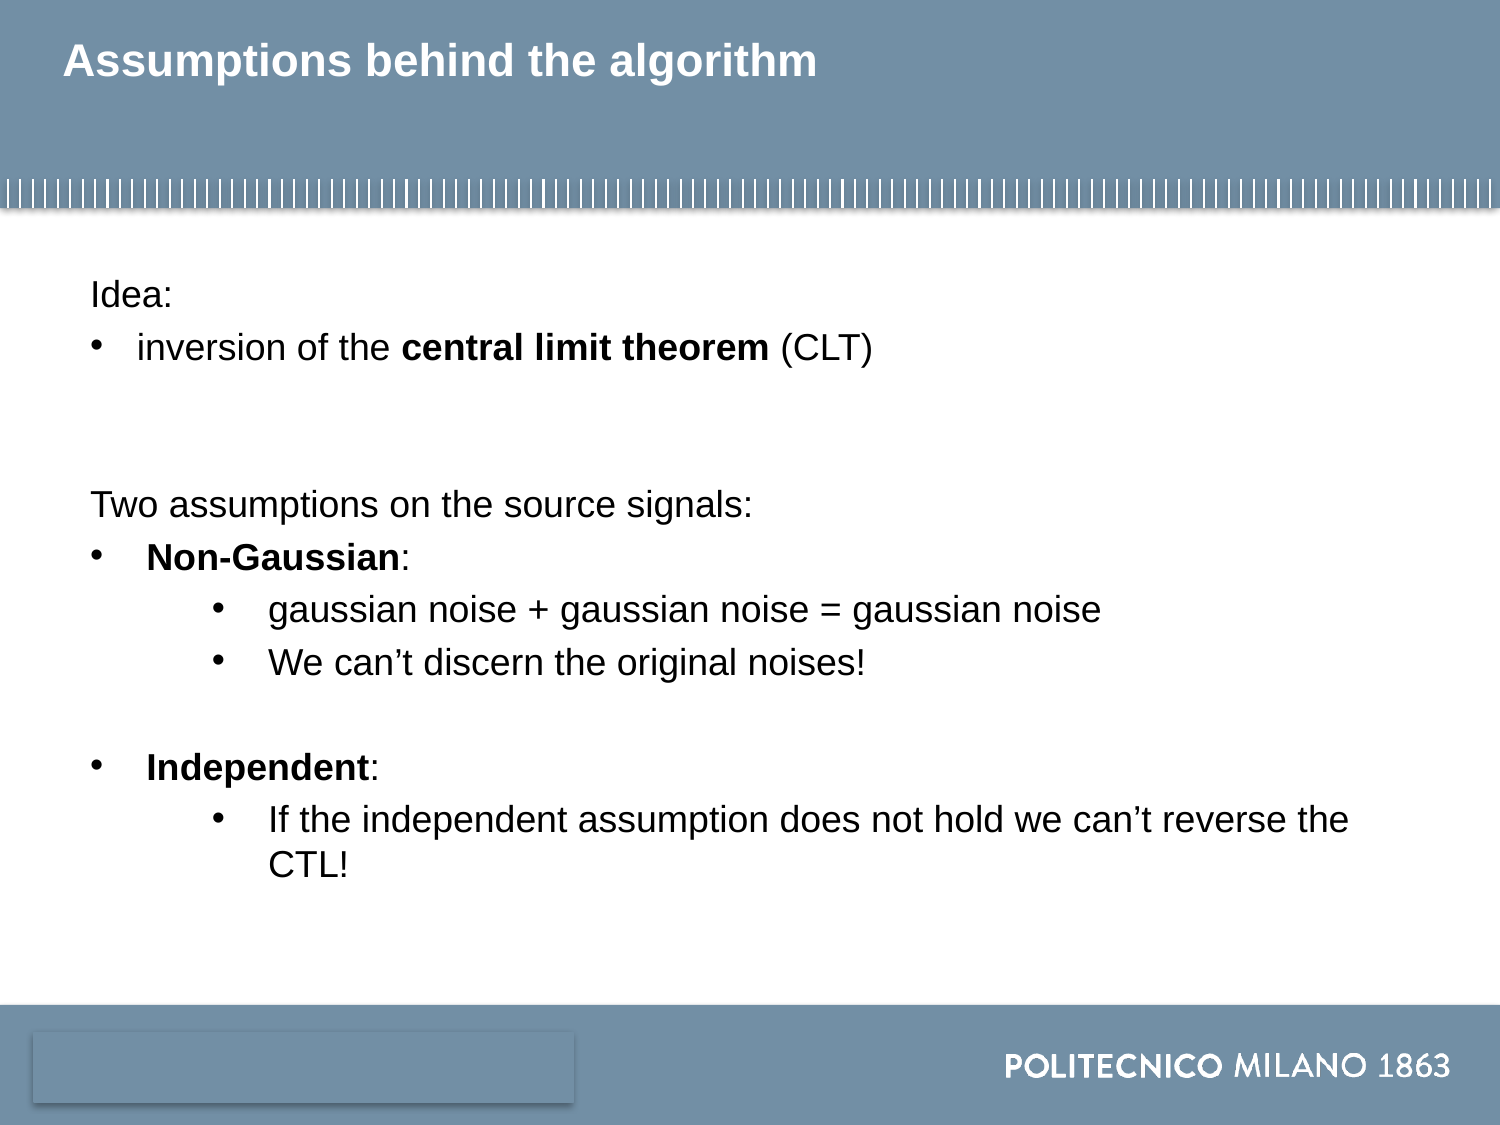

# Assumptions behind the algorithm
Idea:
inversion of the central limit theorem (CLT)

Two assumptions on the source signals:
Non-Gaussian:
gaussian noise + gaussian noise = gaussian noise
We can’t discern the original noises!

Independent:
If the independent assumption does not hold we can’t reverse the CTL!